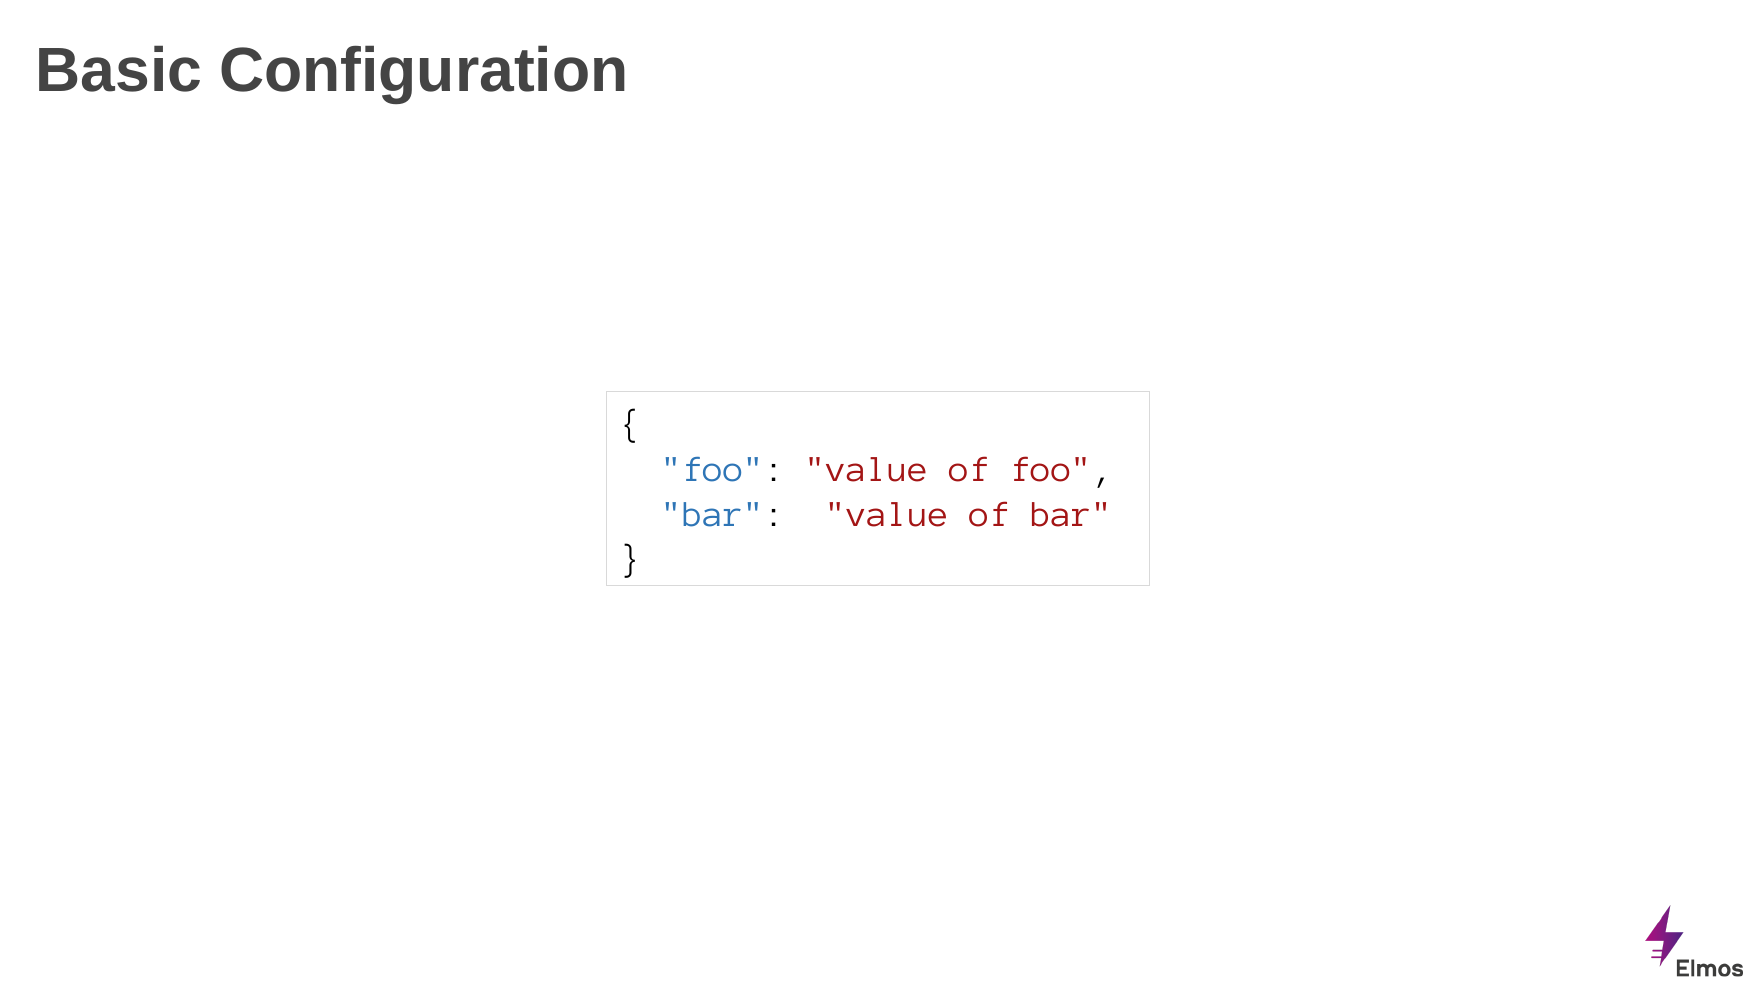

# Basic Configuration
{
  "foo": "value of foo",
  "bar":  "value of bar"
}